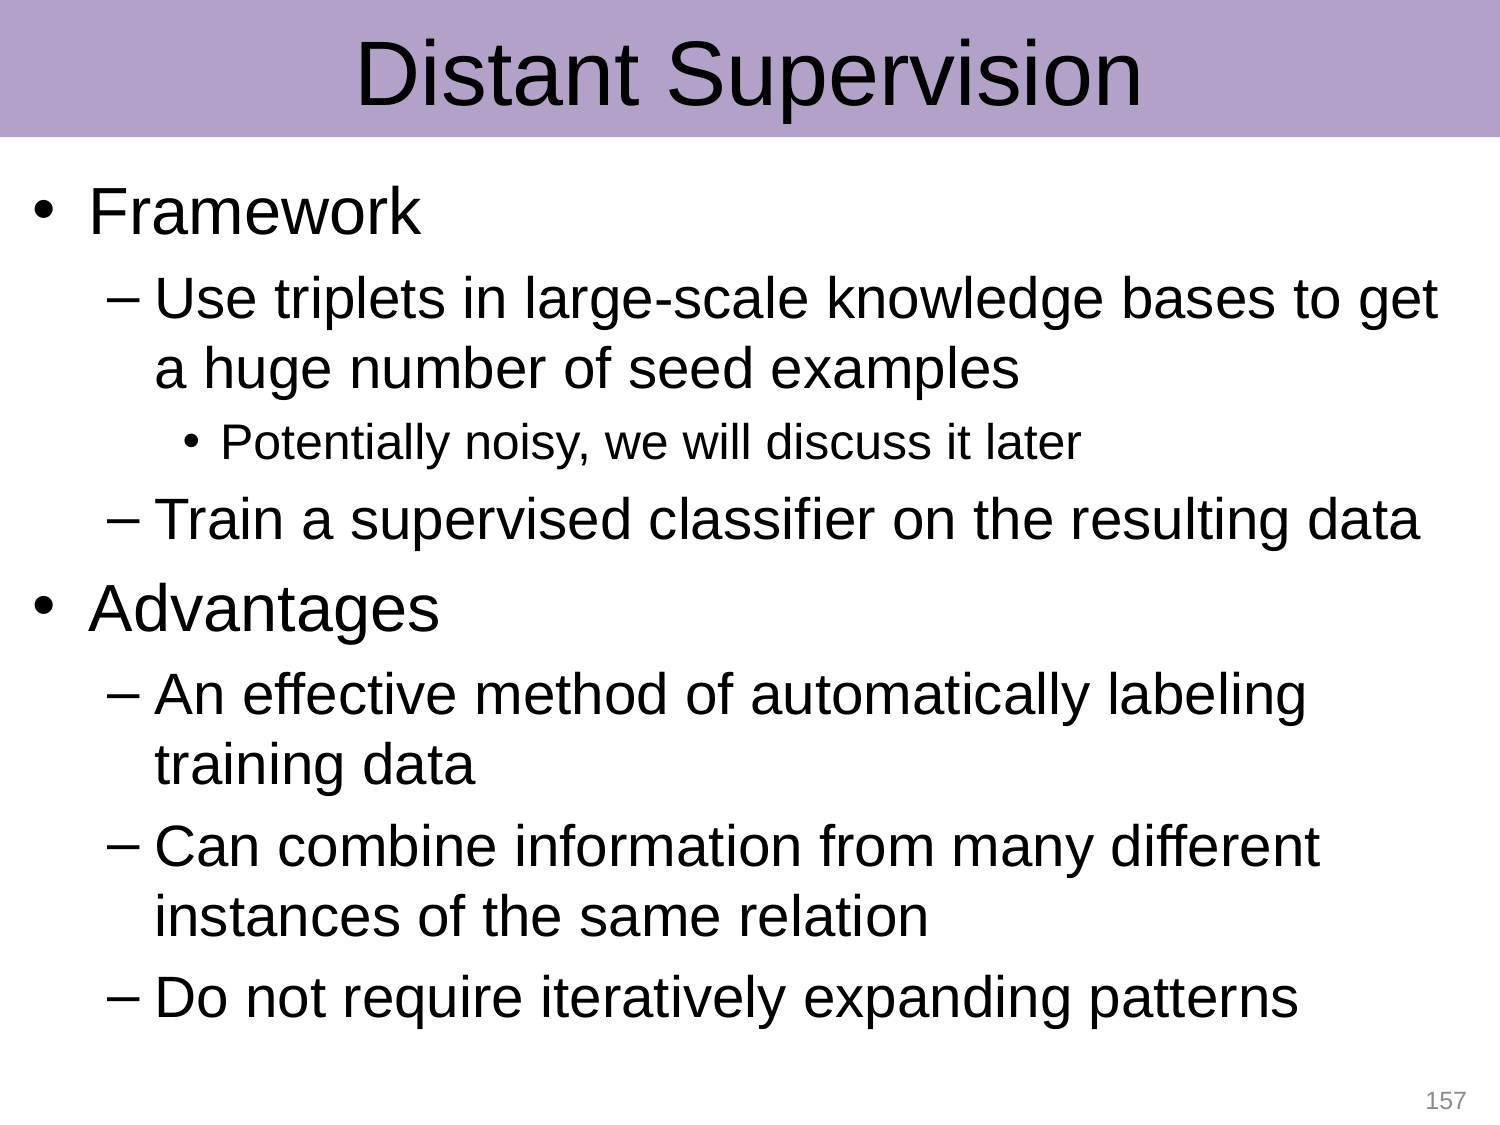

# Distant Supervision
Framework
Use triplets in large-scale knowledge bases to get a huge number of seed examples
Potentially noisy, we will discuss it later
Train a supervised classifier on the resulting data
Advantages
An effective method of automatically labeling training data
Can combine information from many different instances of the same relation
Do not require iteratively expanding patterns

157